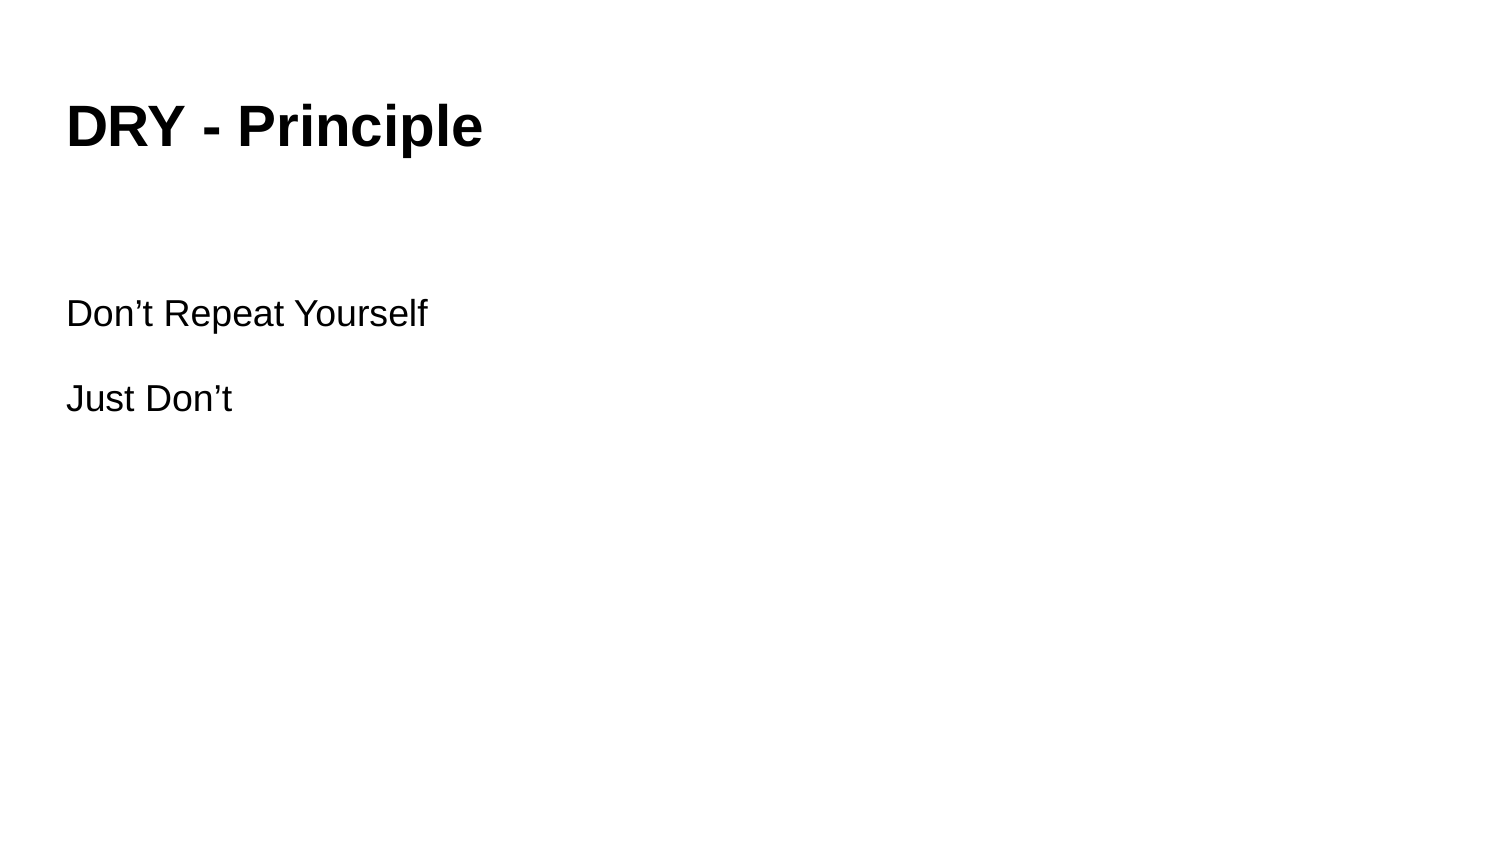

# DRY - Principle

Don’t Repeat Yourself
Just Don’t